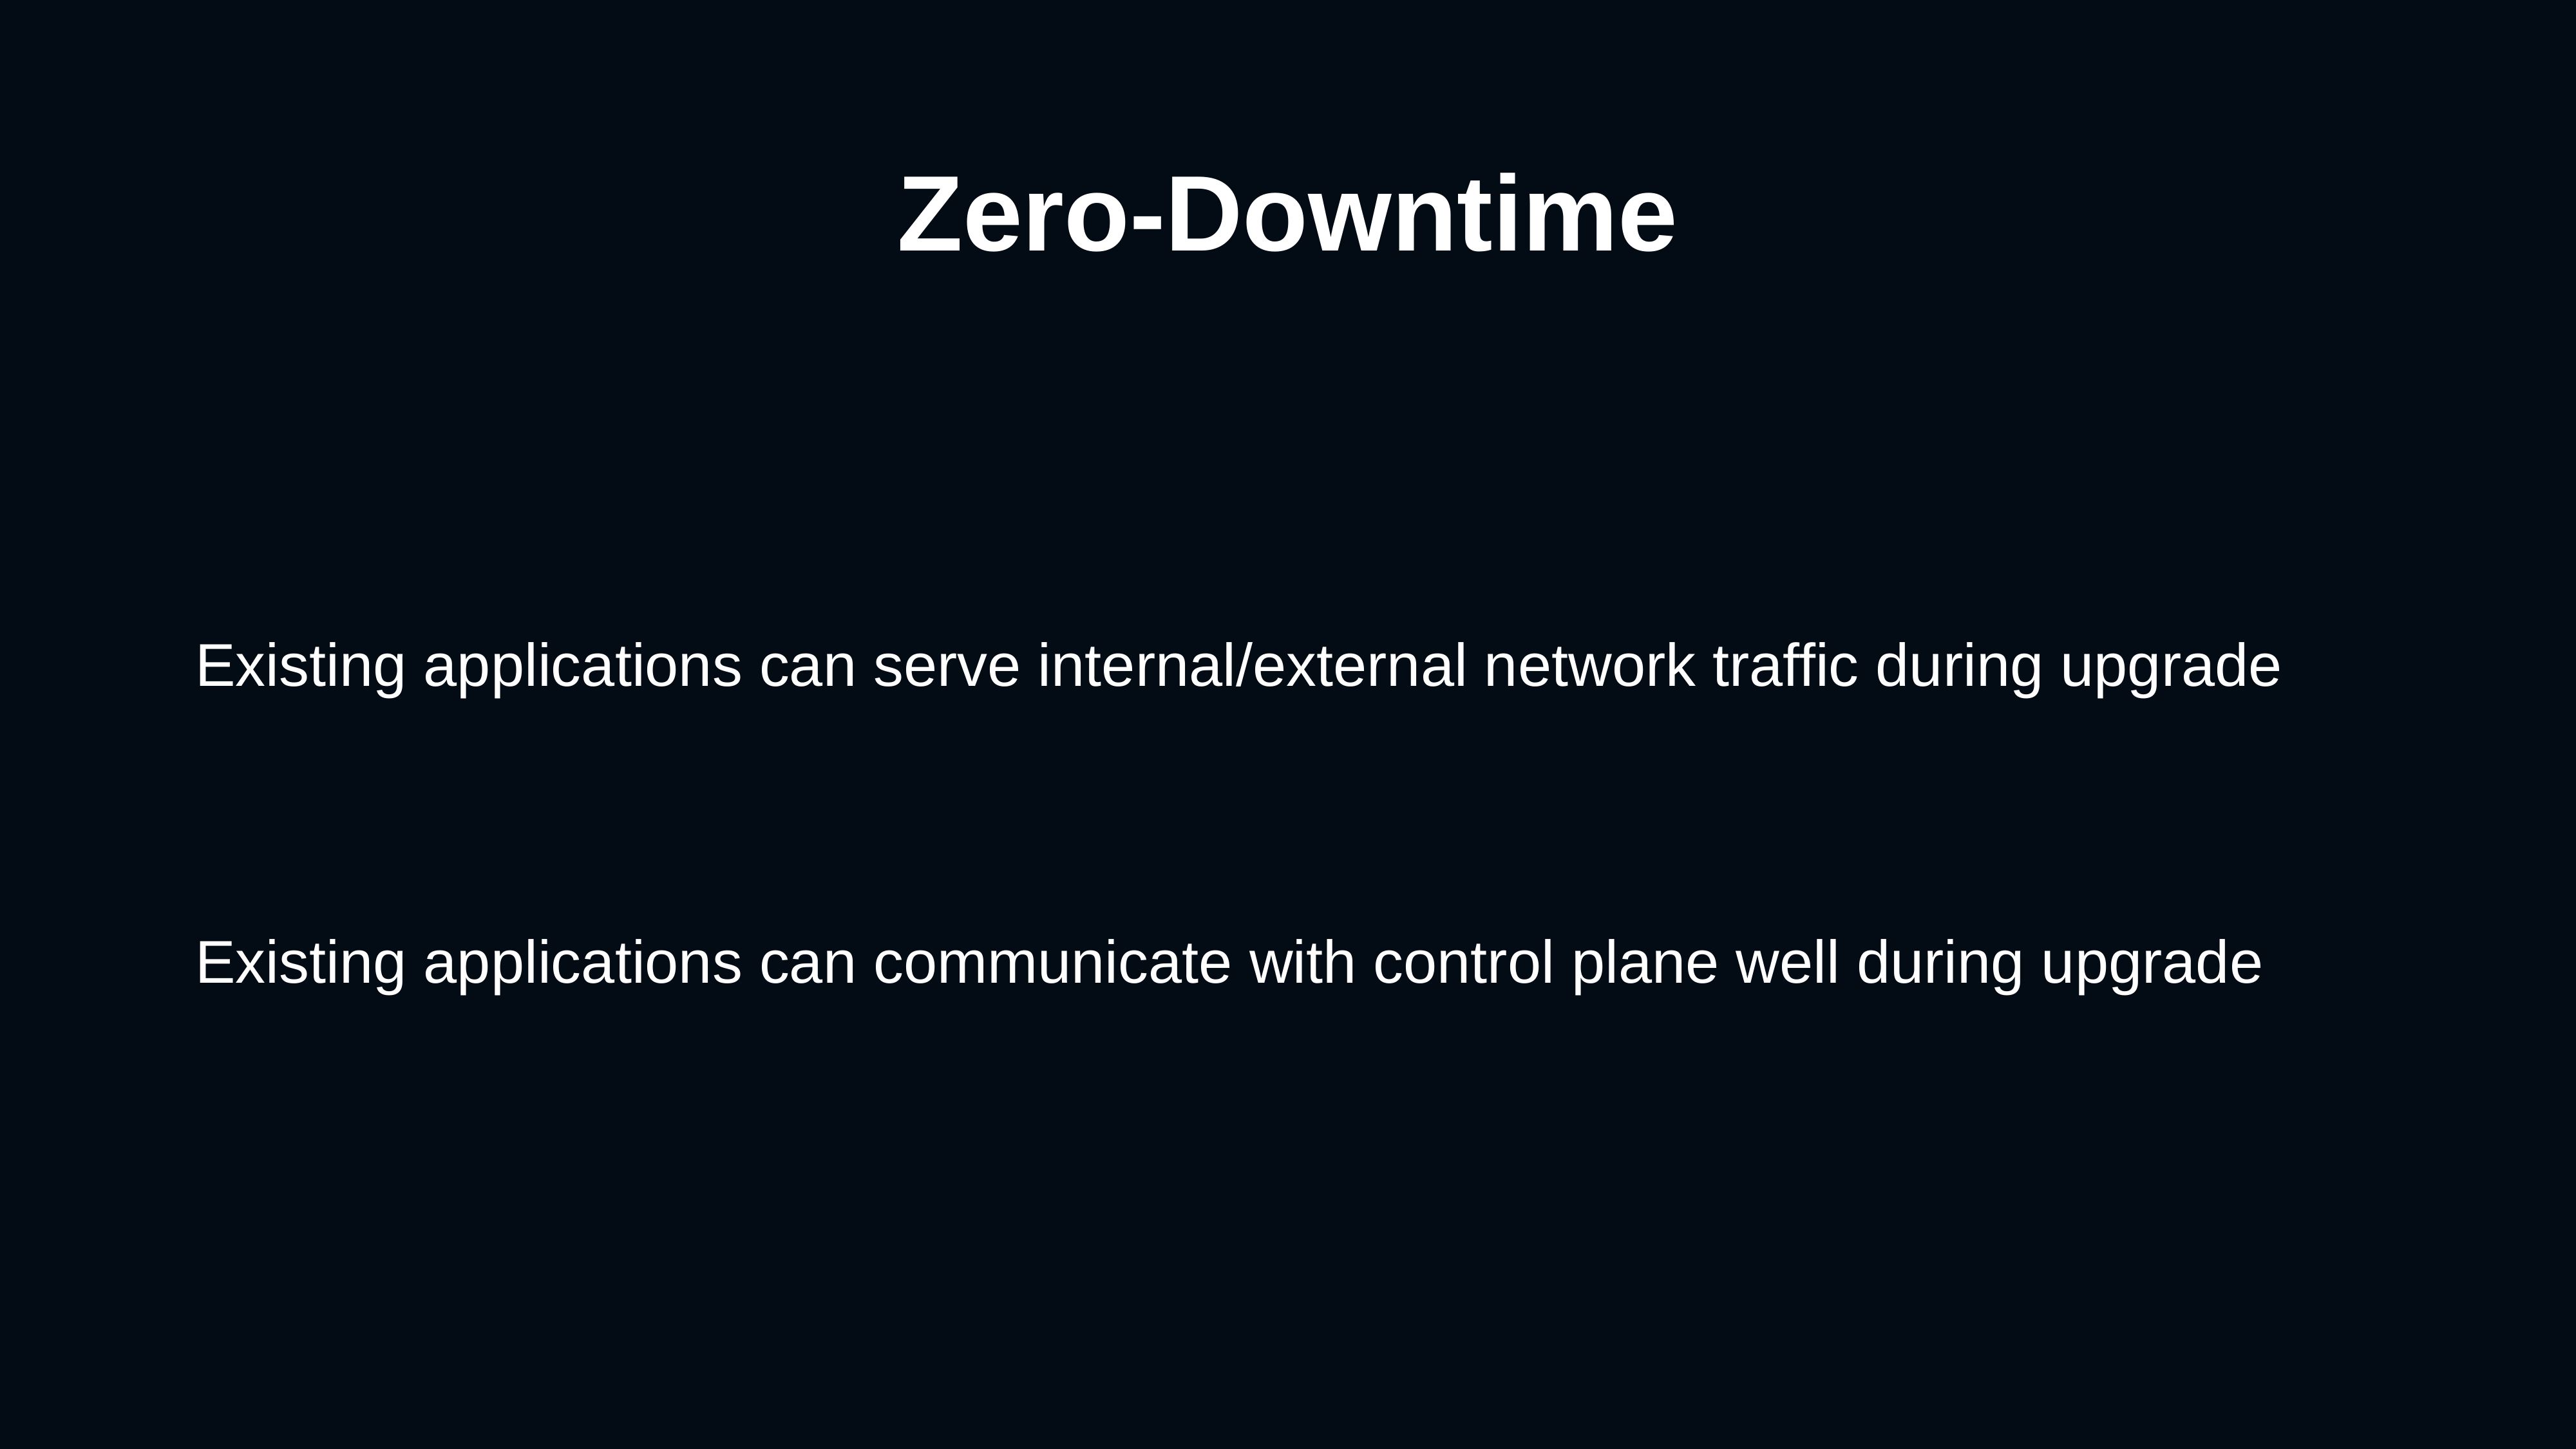

Zero-Downtime

Existing applications can serve internal/external network traffic during upgrade

Existing applications can communicate with control plane well during upgrade